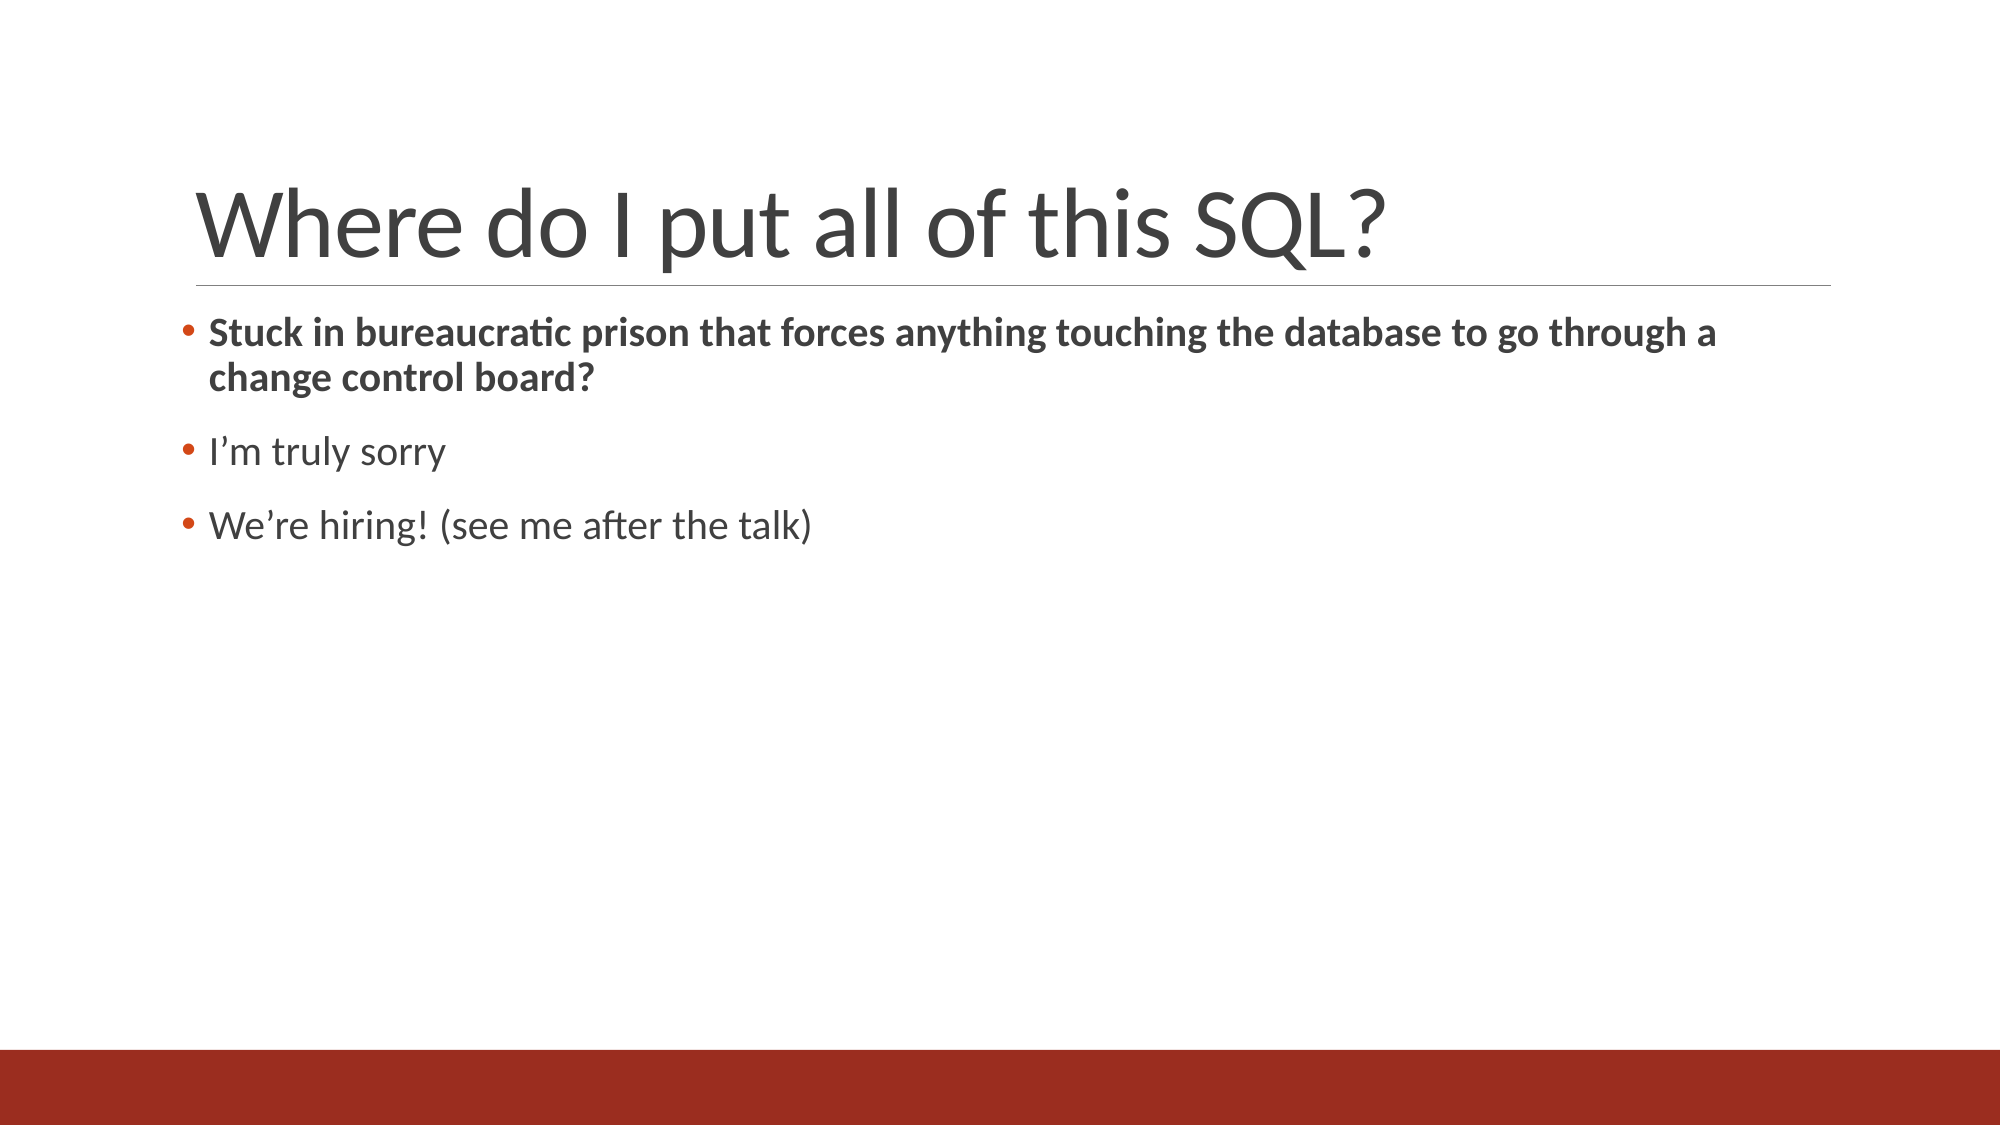

# Where do I put all of this SQL?
Stuck in bureaucratic prison that forces anything touching the database to go through a change control board?
I’m truly sorry
We’re hiring! (see me after the talk)